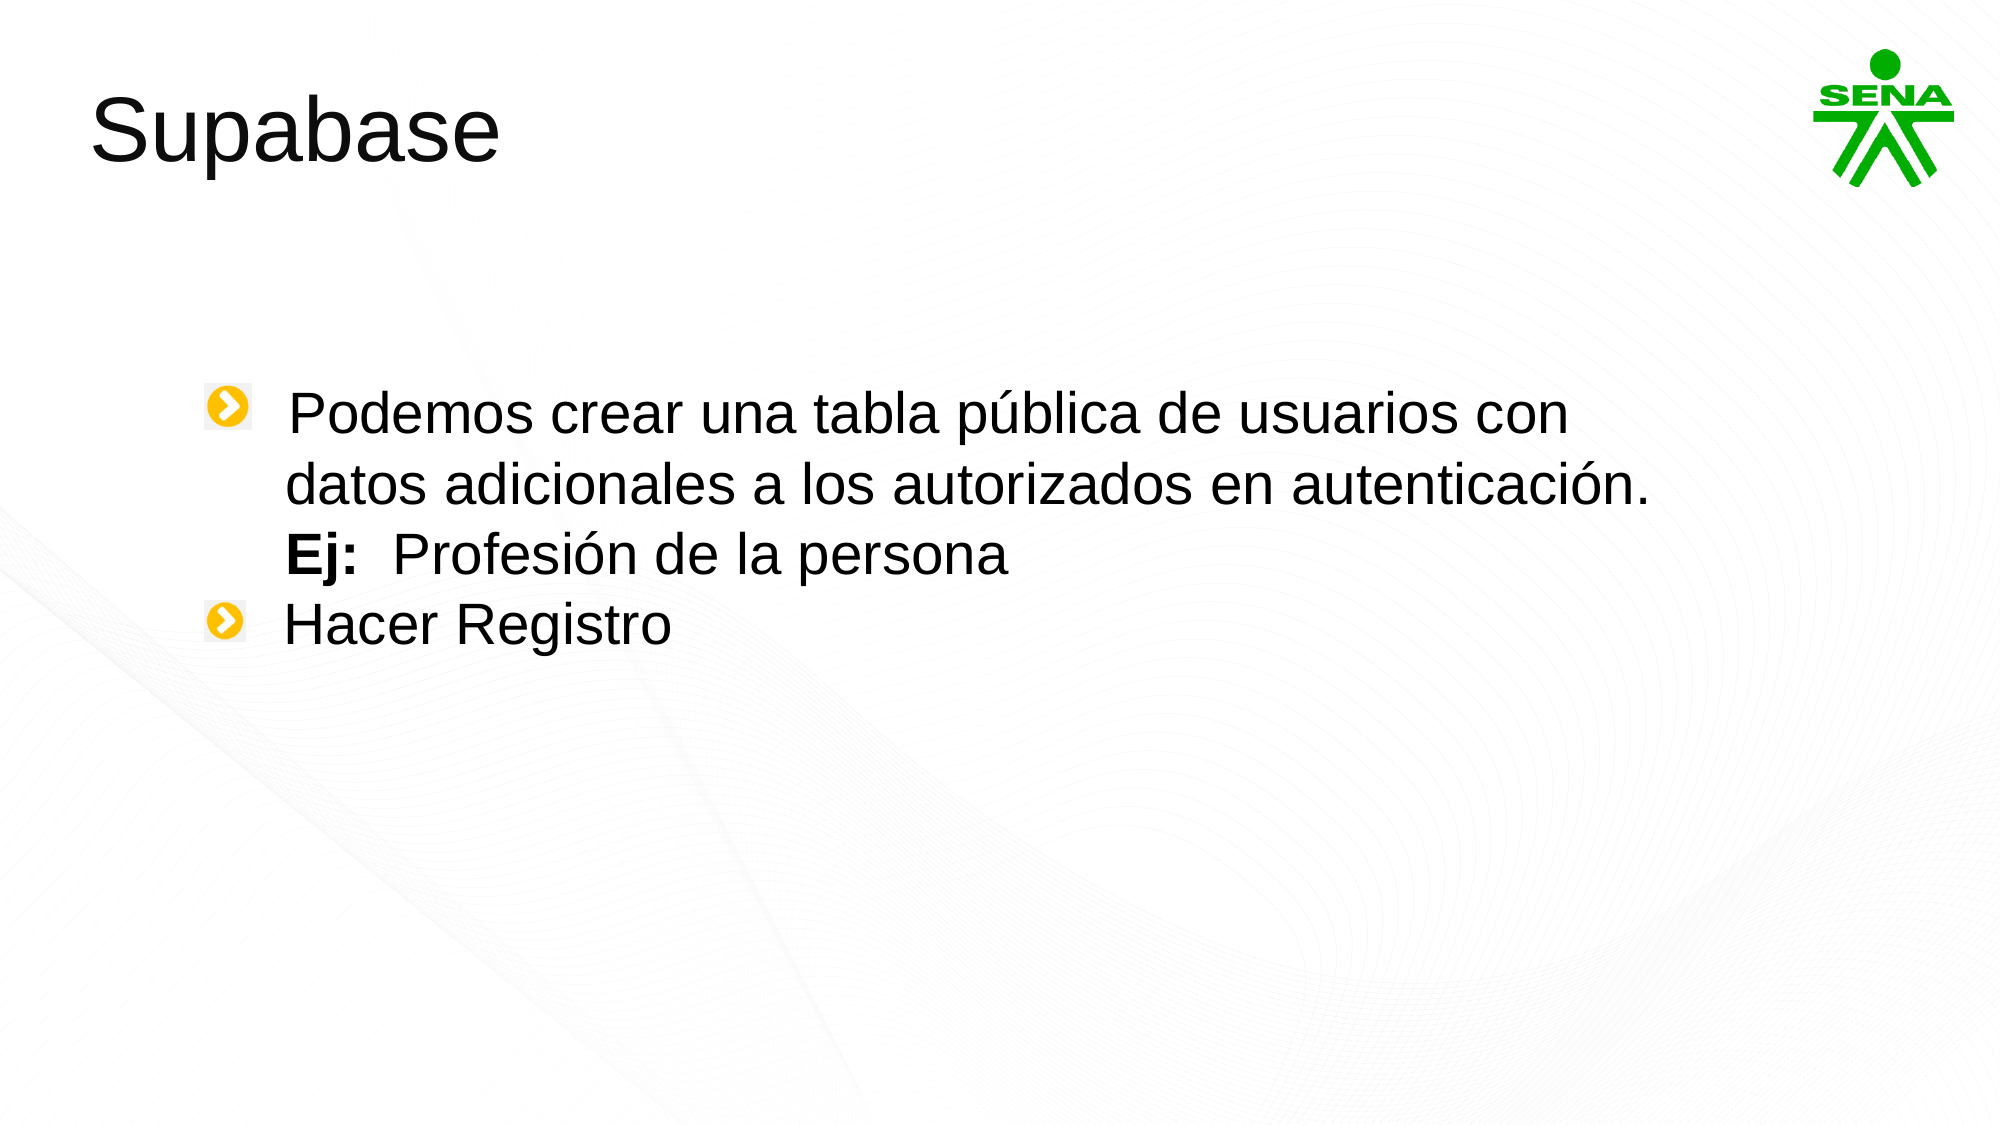

Supabase
  Podemos crear una tabla pública de usuarios con
     datos adicionales a los autorizados en autenticación.
     Ej:  Profesión de la persona
  Hacer Registro